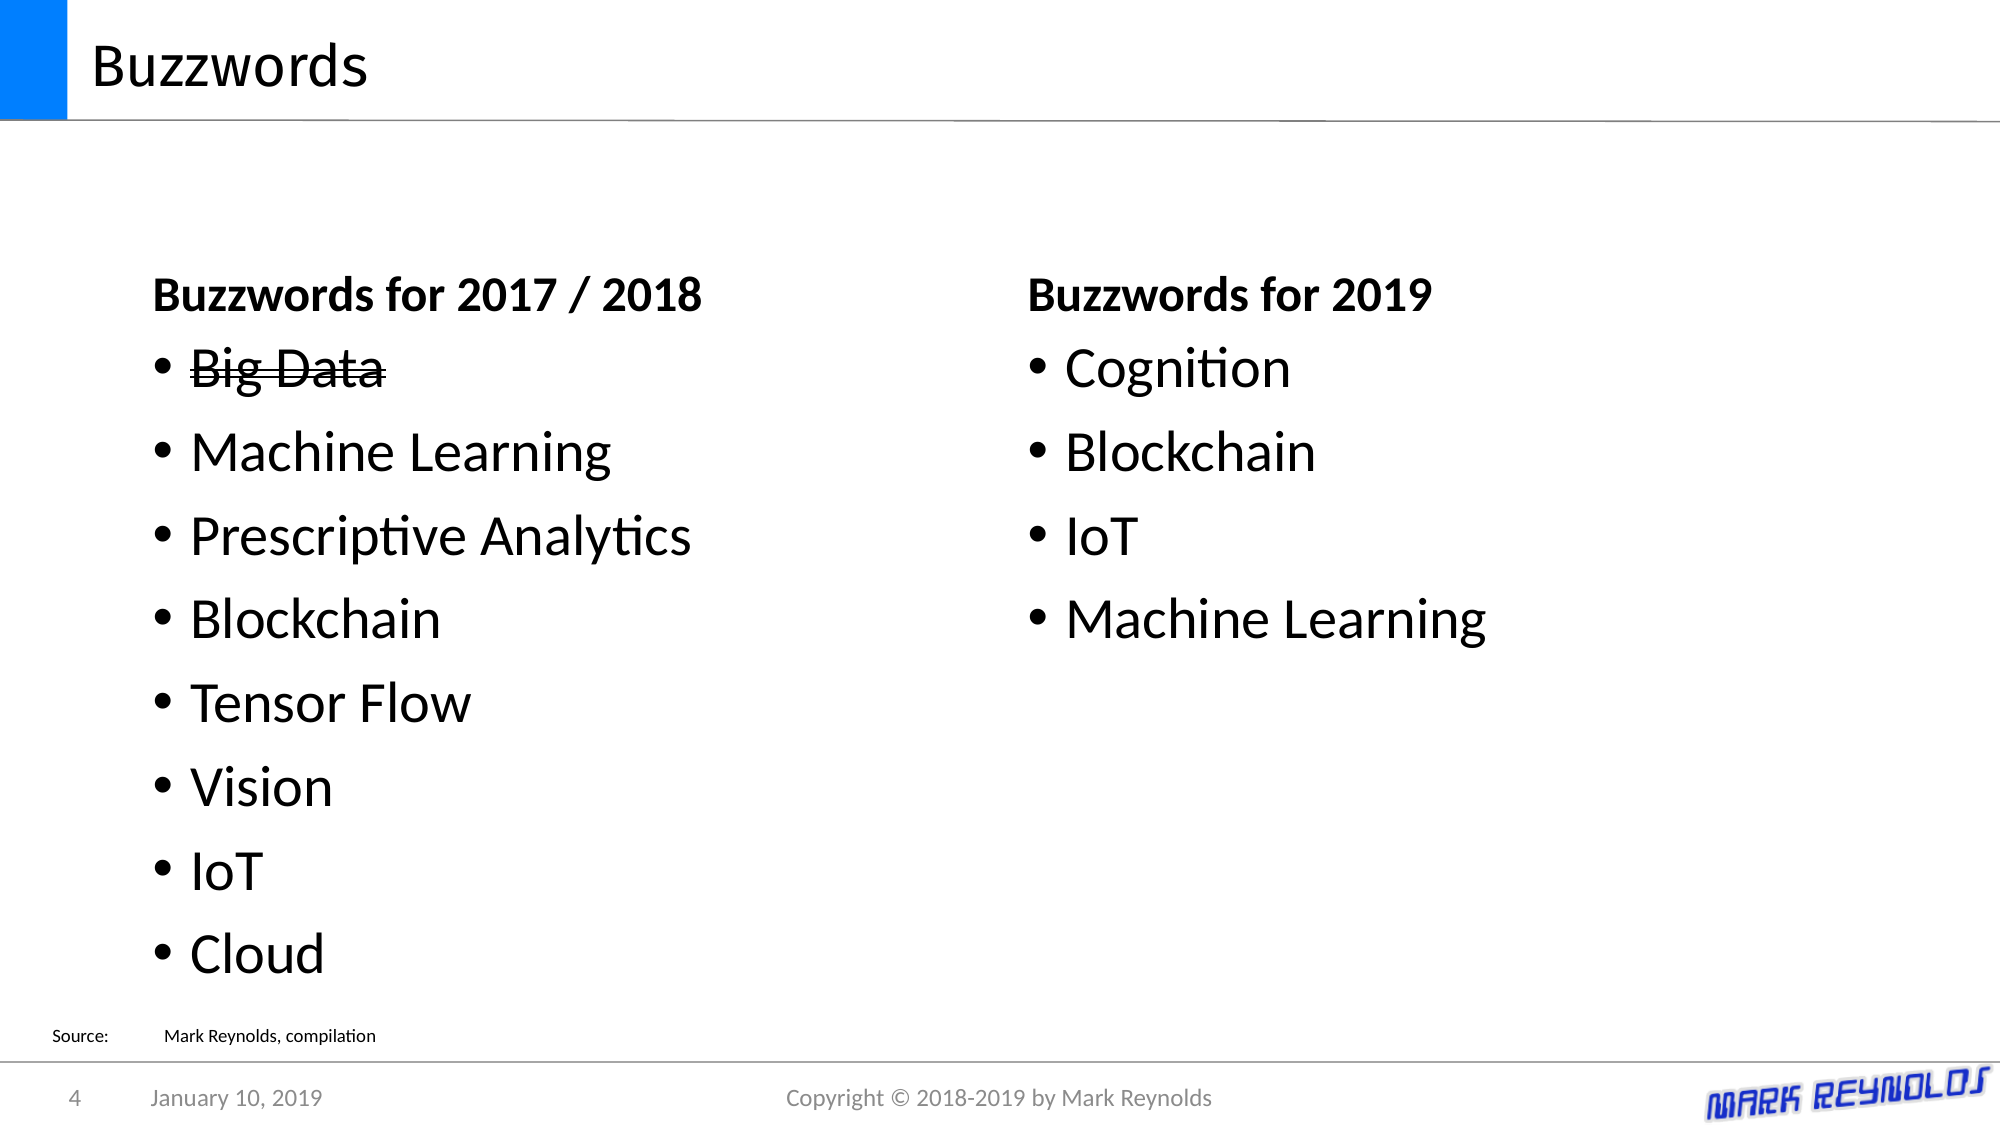

# Buzzwords
Buzzwords for 2017 / 2018
Buzzwords for 2019
Big Data
Machine Learning
Prescriptive Analytics
Blockchain
Tensor Flow
Vision
IoT
Cloud

Cognition
Blockchain
IoT
Machine Learning
Source:	Mark Reynolds, compilation
4
January 10, 2019
Copyright © 2018-2019 by Mark Reynolds